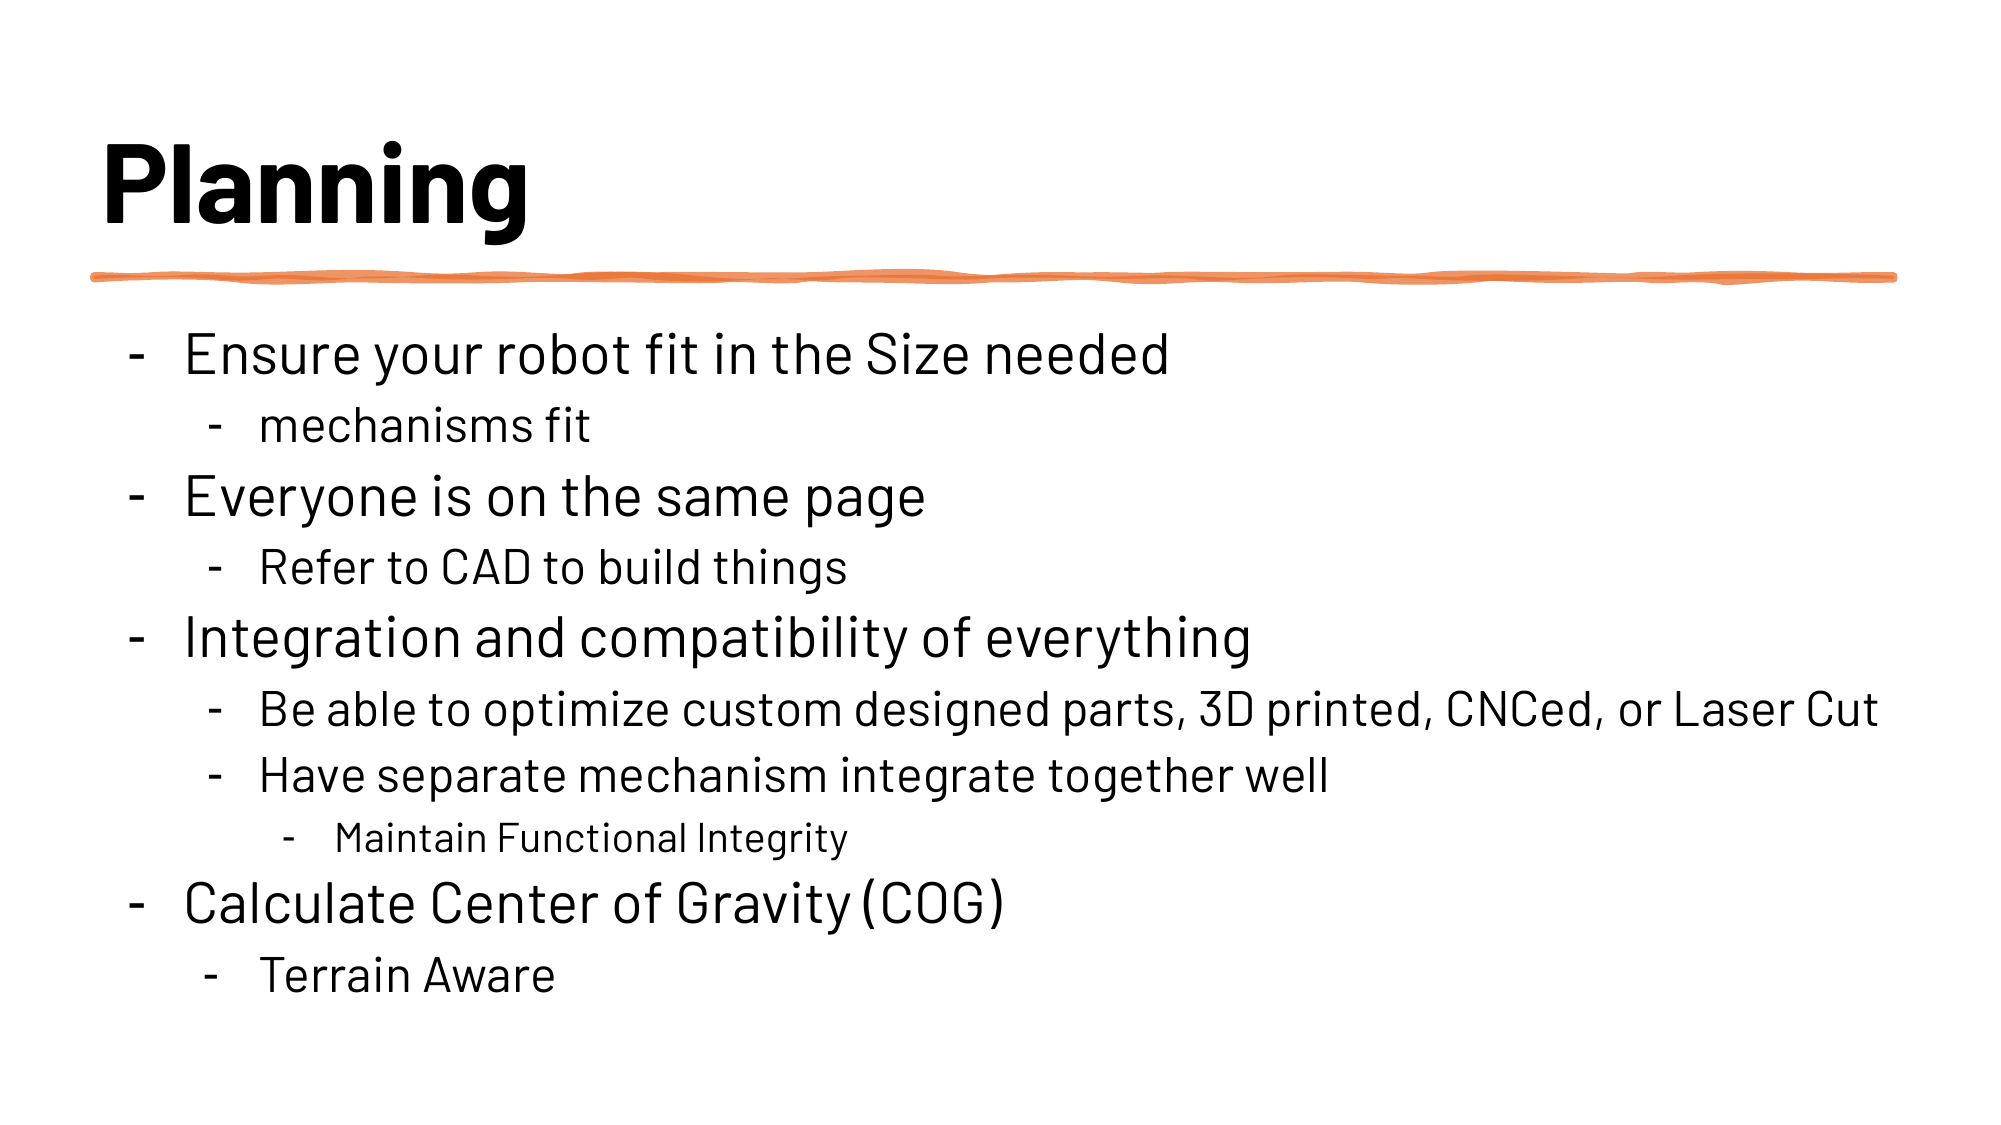

# Planning

Ensure your robot fit in the Size needed
mechanisms fit
Everyone is on the same page
Refer to CAD to build things
Integration and compatibility of everything
Be able to optimize custom designed parts, 3D printed, CNCed, or Laser Cut
Have separate mechanism integrate together well
Maintain Functional Integrity
Calculate Center of Gravity (COG)
Terrain Aware
Mission to Mars – Build Your Own Robotic Rover © 2026 Arun Abraham. Free for non-commercial educational use. See MMCL-1.1 for licensing details.